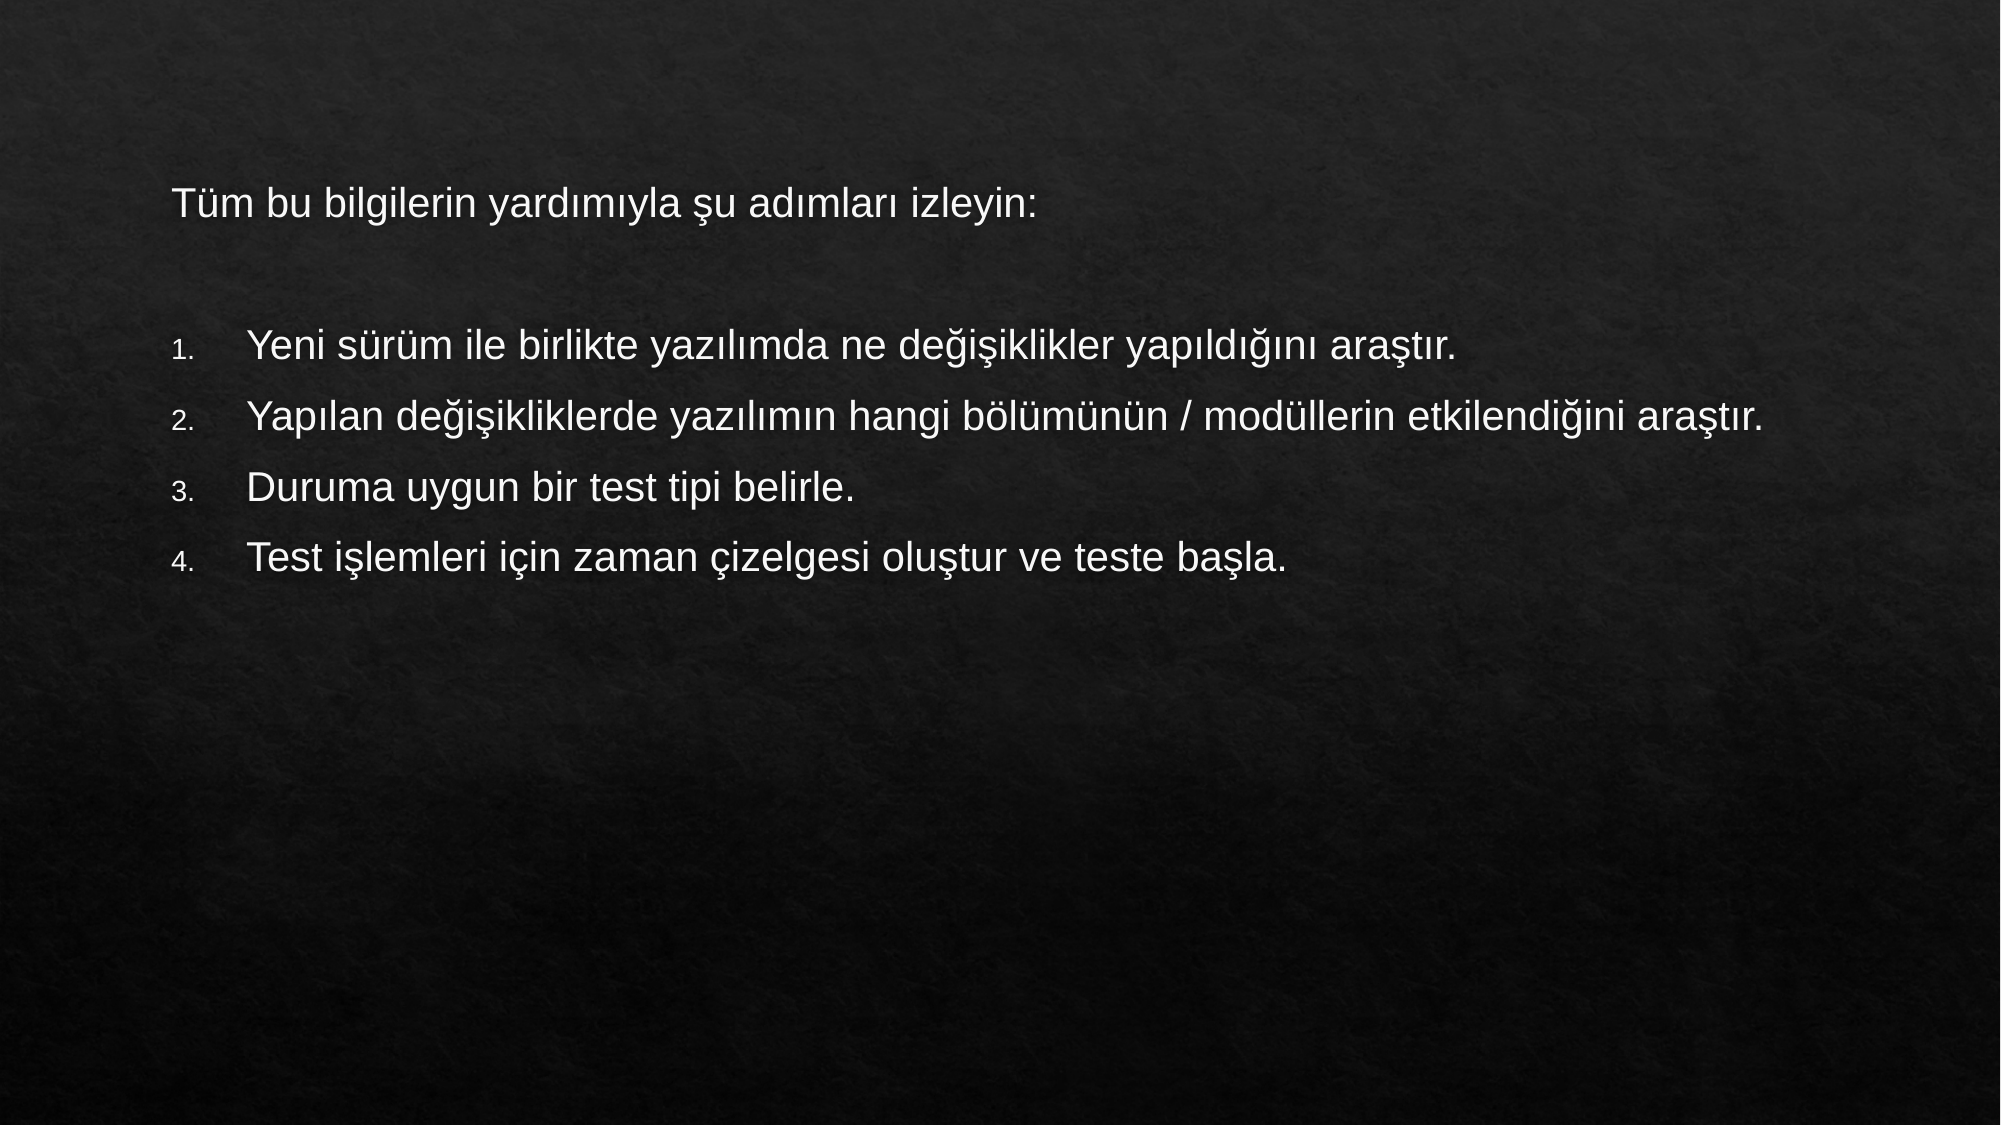

Tüm bu bilgilerin yardımıyla şu adımları izleyin:

Yeni sürüm ile birlikte yazılımda ne değişiklikler yapıldığını araştır.
Yapılan değişikliklerde yazılımın hangi bölümünün / modüllerin etkilendiğini araştır.
Duruma uygun bir test tipi belirle.
Test işlemleri için zaman çizelgesi oluştur ve teste başla.